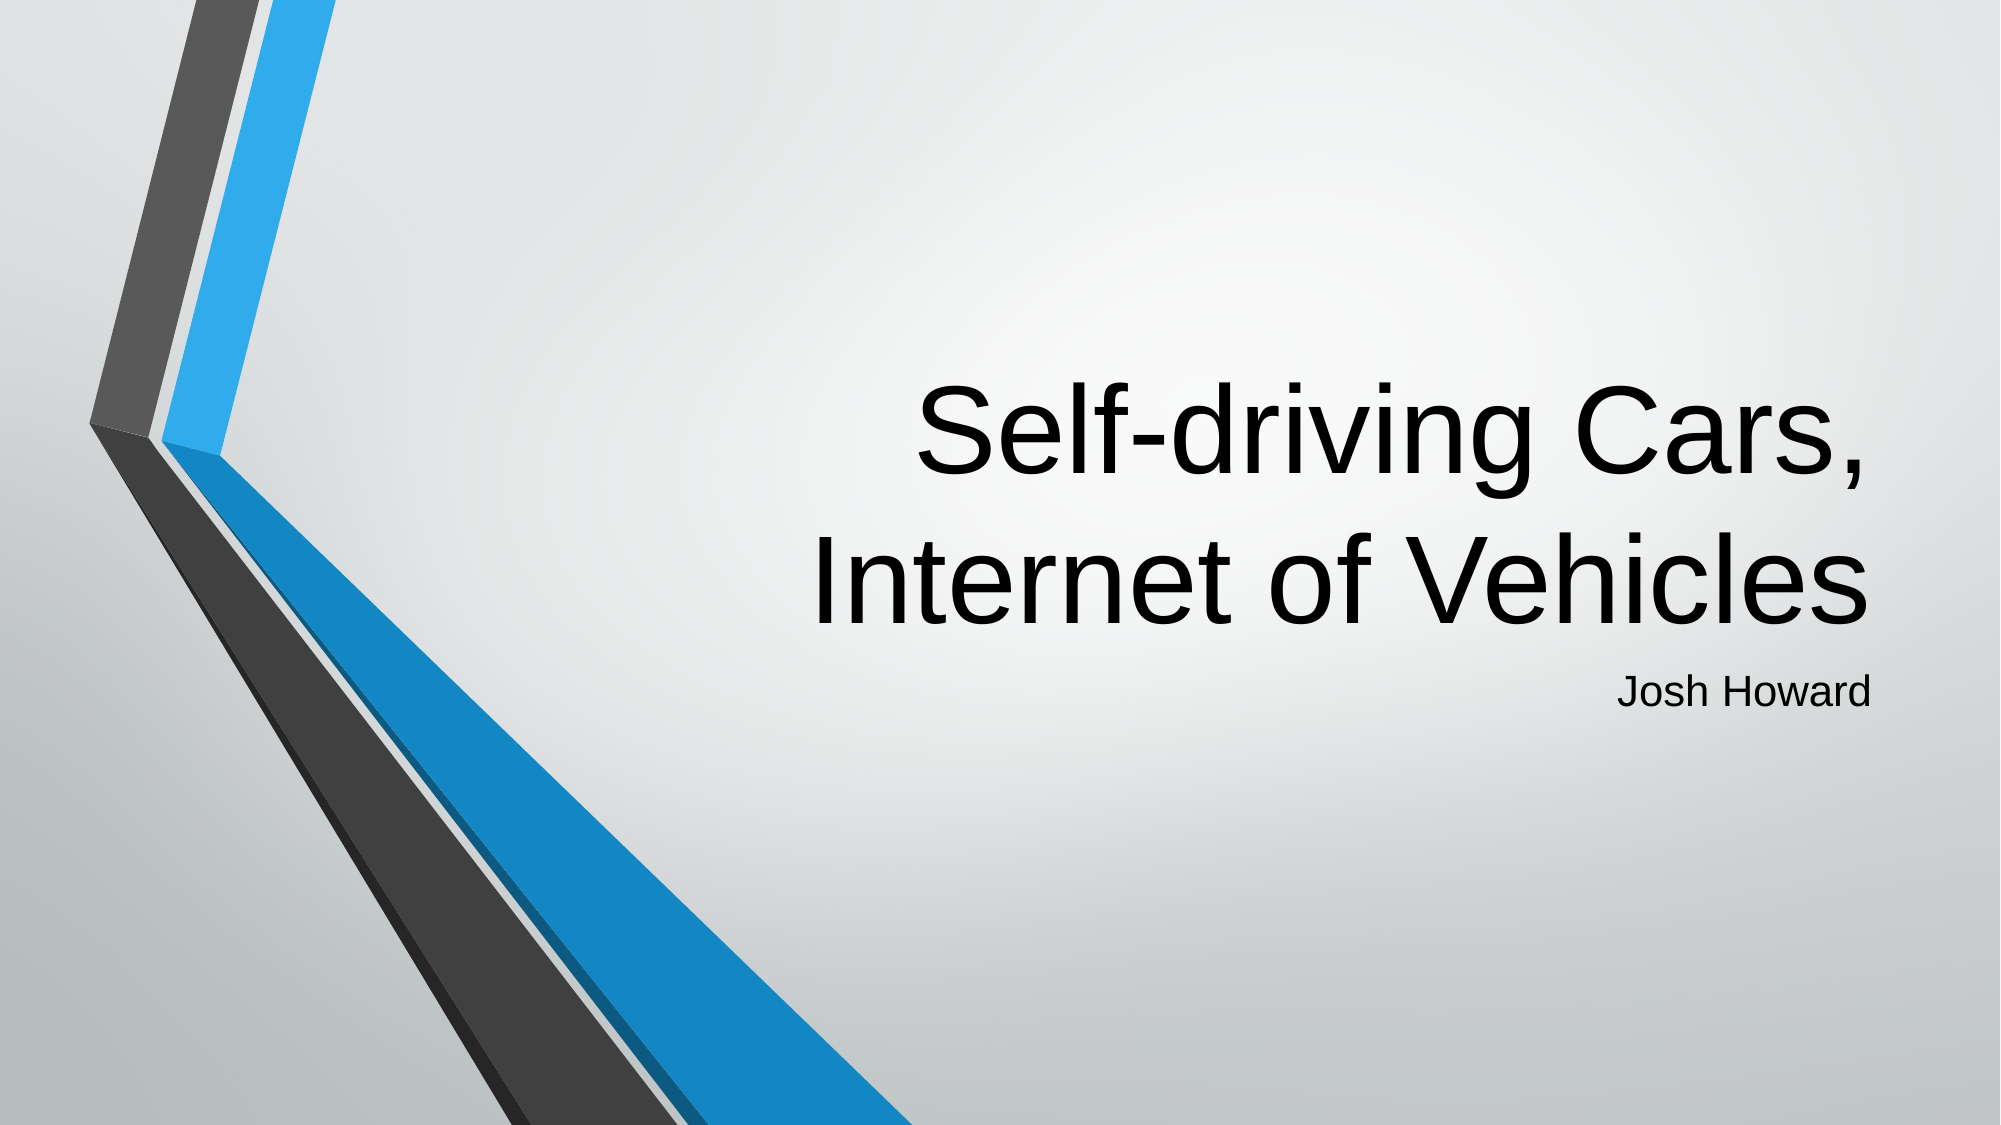

# Self-driving Cars, Internet of Vehicles
Josh Howard